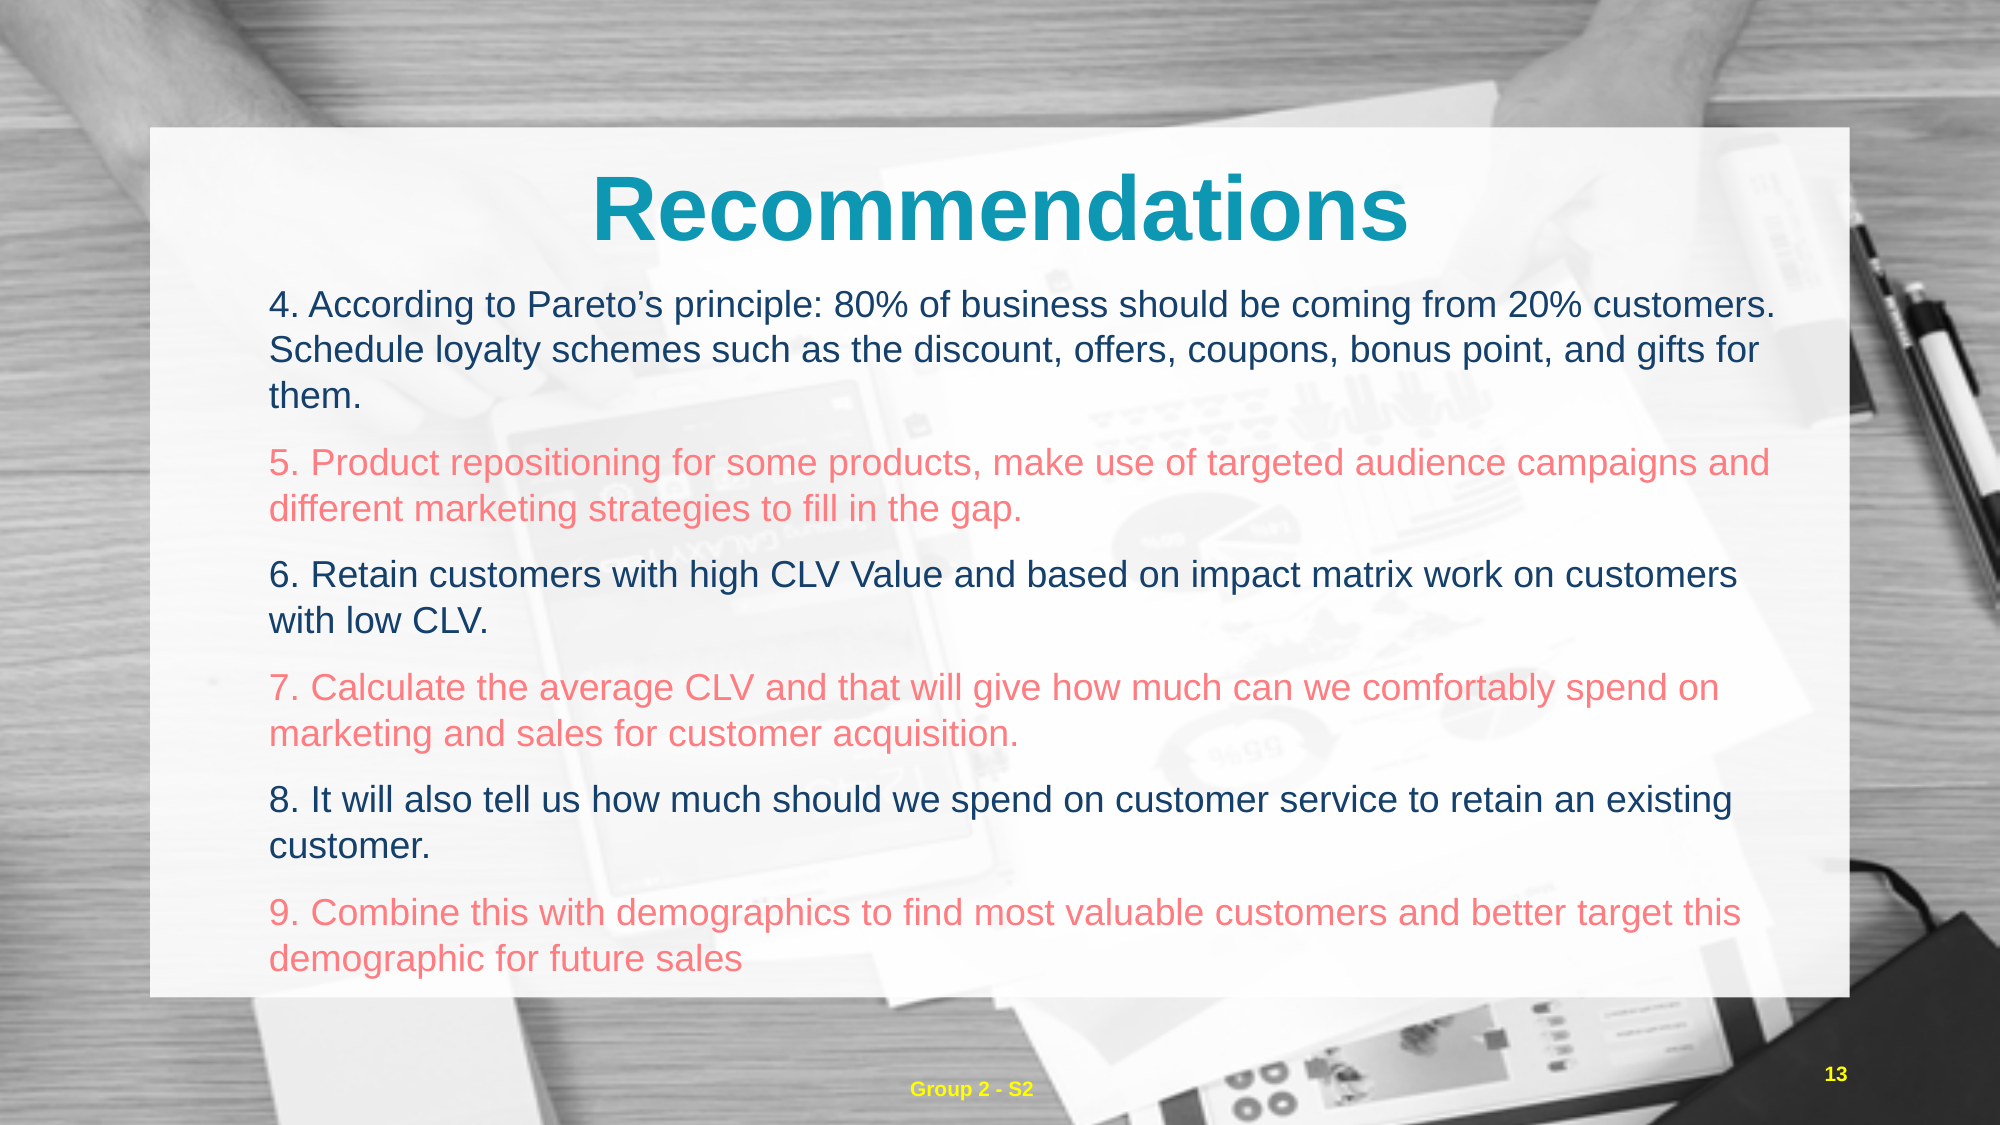

Recommendations
4. According to Pareto’s principle: 80% of business should be coming from 20% customers. Schedule loyalty schemes such as the discount, offers, coupons, bonus point, and gifts for them.
5. Product repositioning for some products, make use of targeted audience campaigns and different marketing strategies to fill in the gap.
6. Retain customers with high CLV Value and based on impact matrix work on customers with low CLV.
7. Calculate the average CLV and that will give how much can we comfortably spend on marketing and sales for customer acquisition.
8. It will also tell us how much should we spend on customer service to retain an existing customer.
9. Combine this with demographics to find most valuable customers and better target this demographic for future sales

13
Group 2 - S2